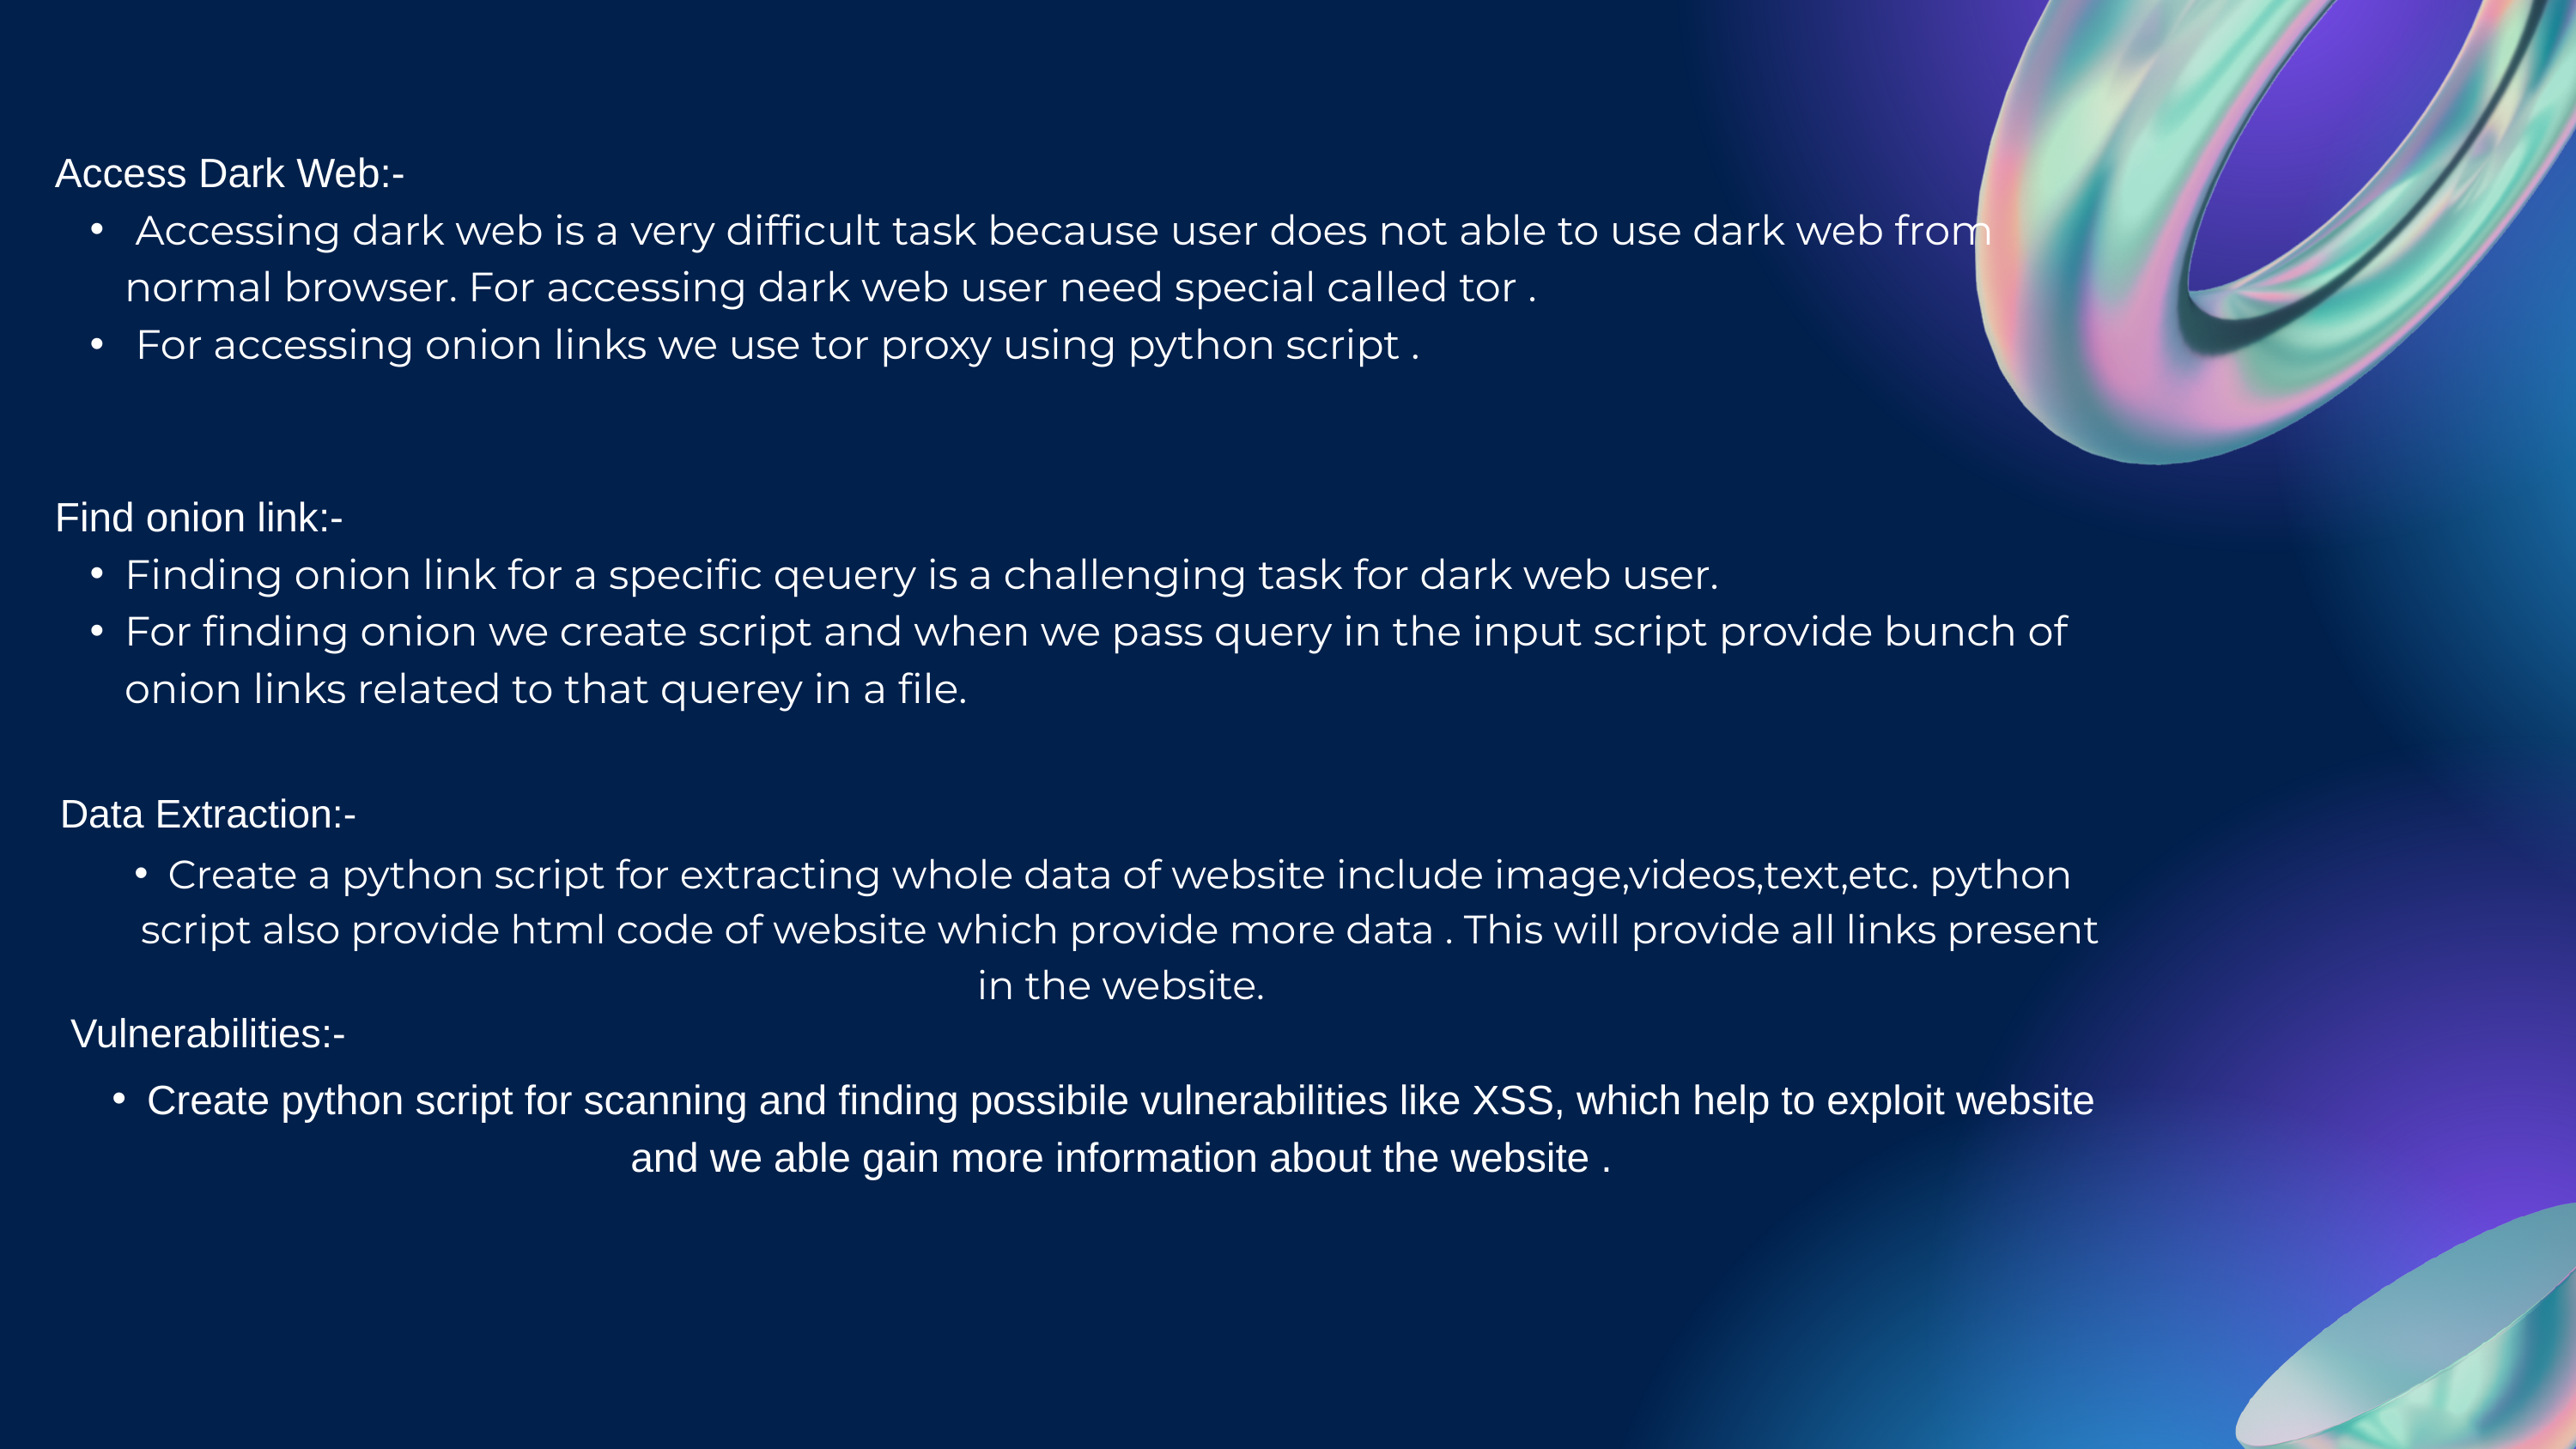

Access Dark Web:-
 Accessing dark web is a very difficult task because user does not able to use dark web from normal browser. For accessing dark web user need special called tor .
 For accessing onion links we use tor proxy using python script .

Find onion link:-
Finding onion link for a specific qeuery is a challenging task for dark web user.
For finding onion we create script and when we pass query in the input script provide bunch of onion links related to that querey in a file.

Data Extraction:-

Create a python script for extracting whole data of website include image,videos,text,etc. python script also provide html code of website which provide more data . This will provide all links present in the website.
Vulnerabilities:-

Create python script for scanning and finding possibile vulnerabilities like XSS, which help to exploit website and we able gain more information about the website .